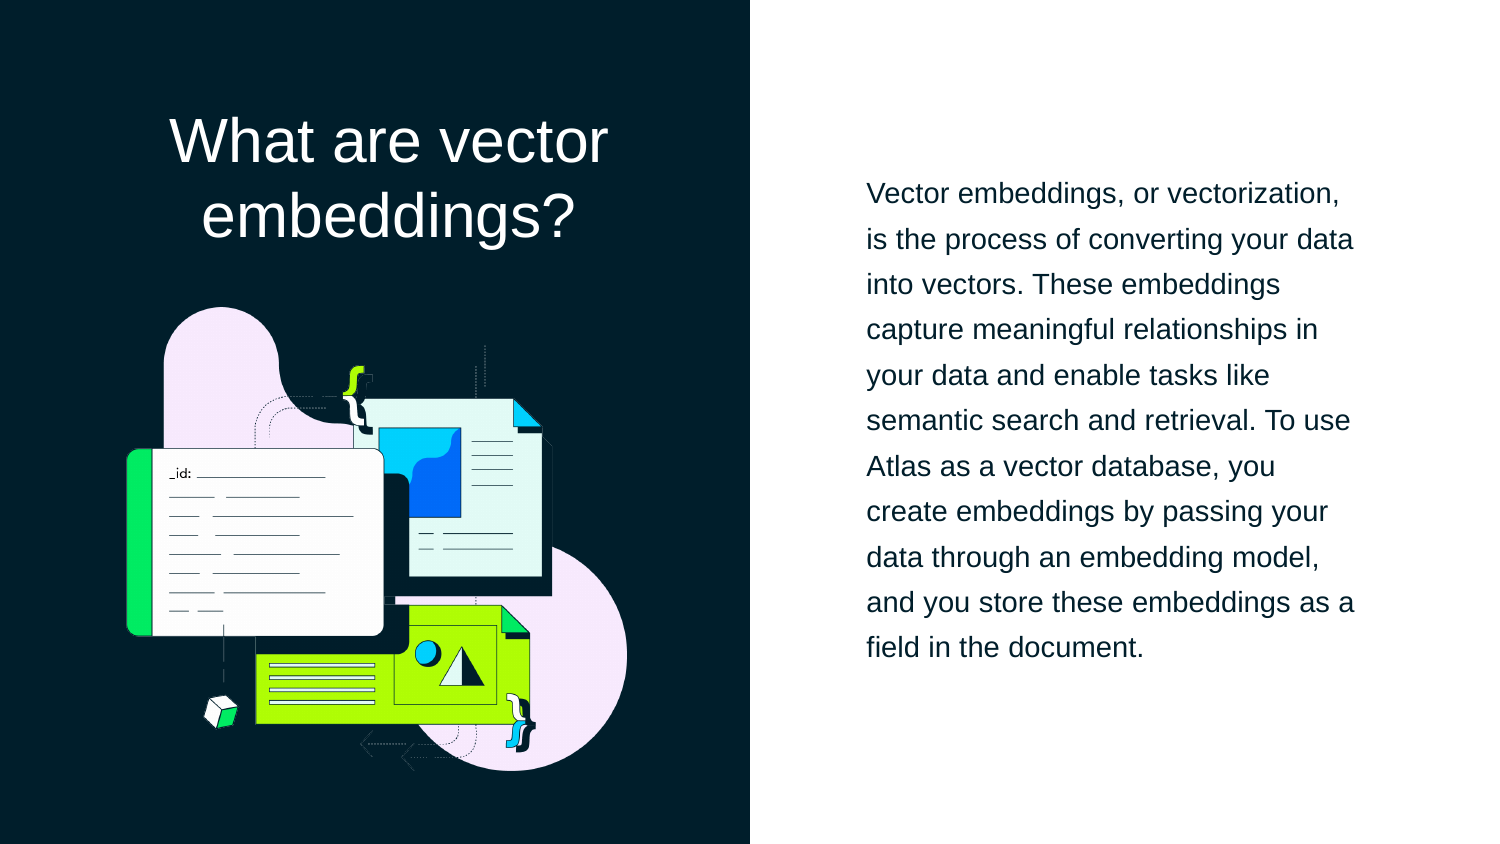

# What are vector embeddings?
Vector embeddings, or vectorization, is the process of converting your data into vectors. These embeddings capture meaningful relationships in your data and enable tasks like semantic search and retrieval. To use Atlas as a vector database, you create embeddings by passing your data through an embedding model, and you store these embeddings as a field in the document.